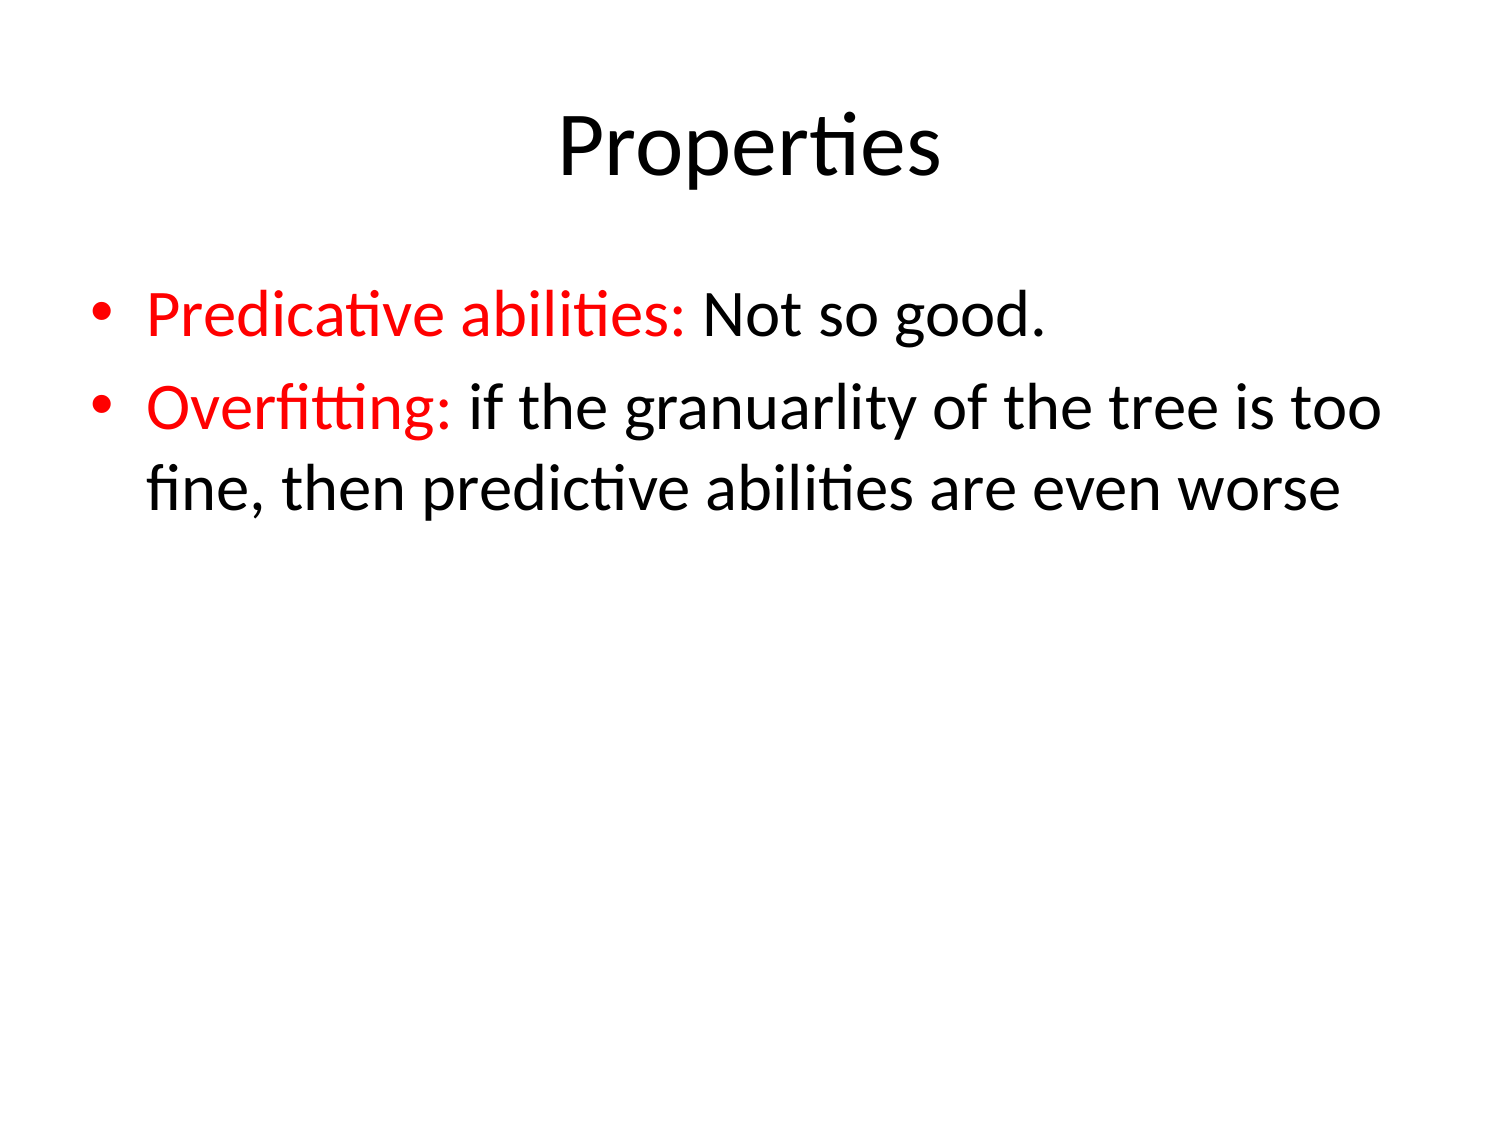

# Properties
Predicative abilities: Not so good.
Overfitting: if the granuarlity of the tree is too fine, then predictive abilities are even worse